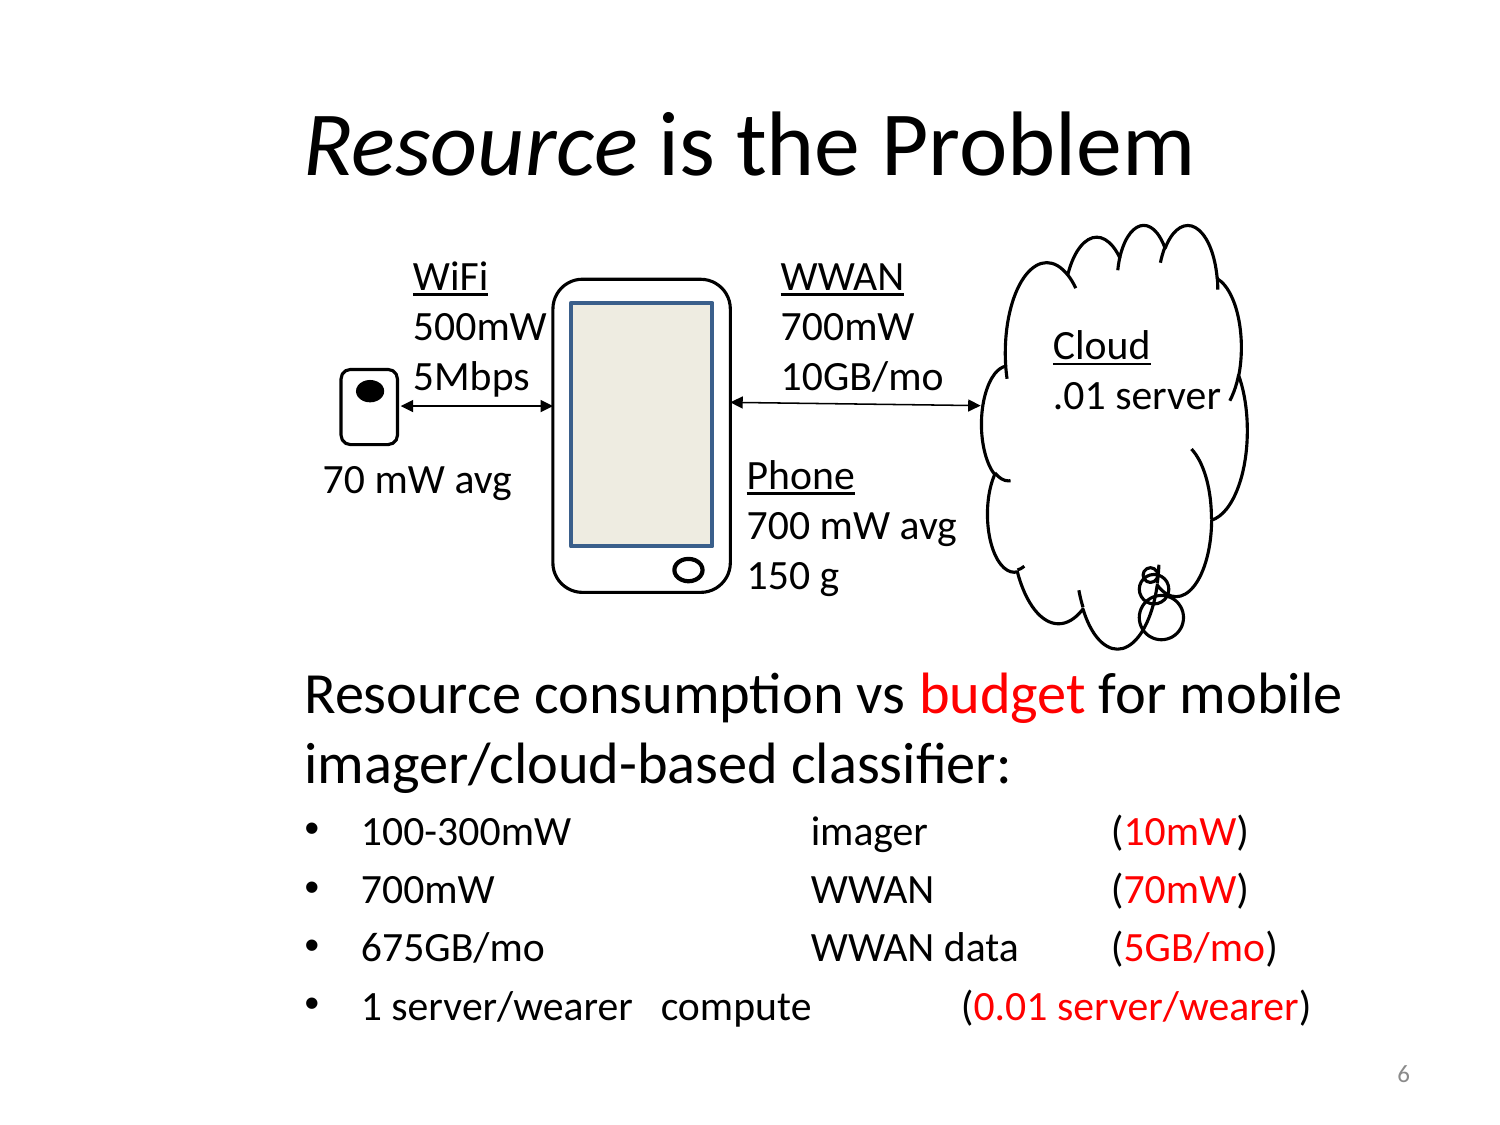

# Resource is the Problem

Cloud
.01 server
WWAN
700mW
10GB/mo
WiFi
500mW
5Mbps

Phone
700 mW avg
150 g
70 mW avg

Resource consumption vs budget for mobile imager/cloud-based classifier:
100-300mW 		imager		(10mW)
700mW 			WWAN		(70mW)
675GB/mo 		WWAN data	(5GB/mo)
1 server/wearer	compute	(0.01 server/wearer)
6